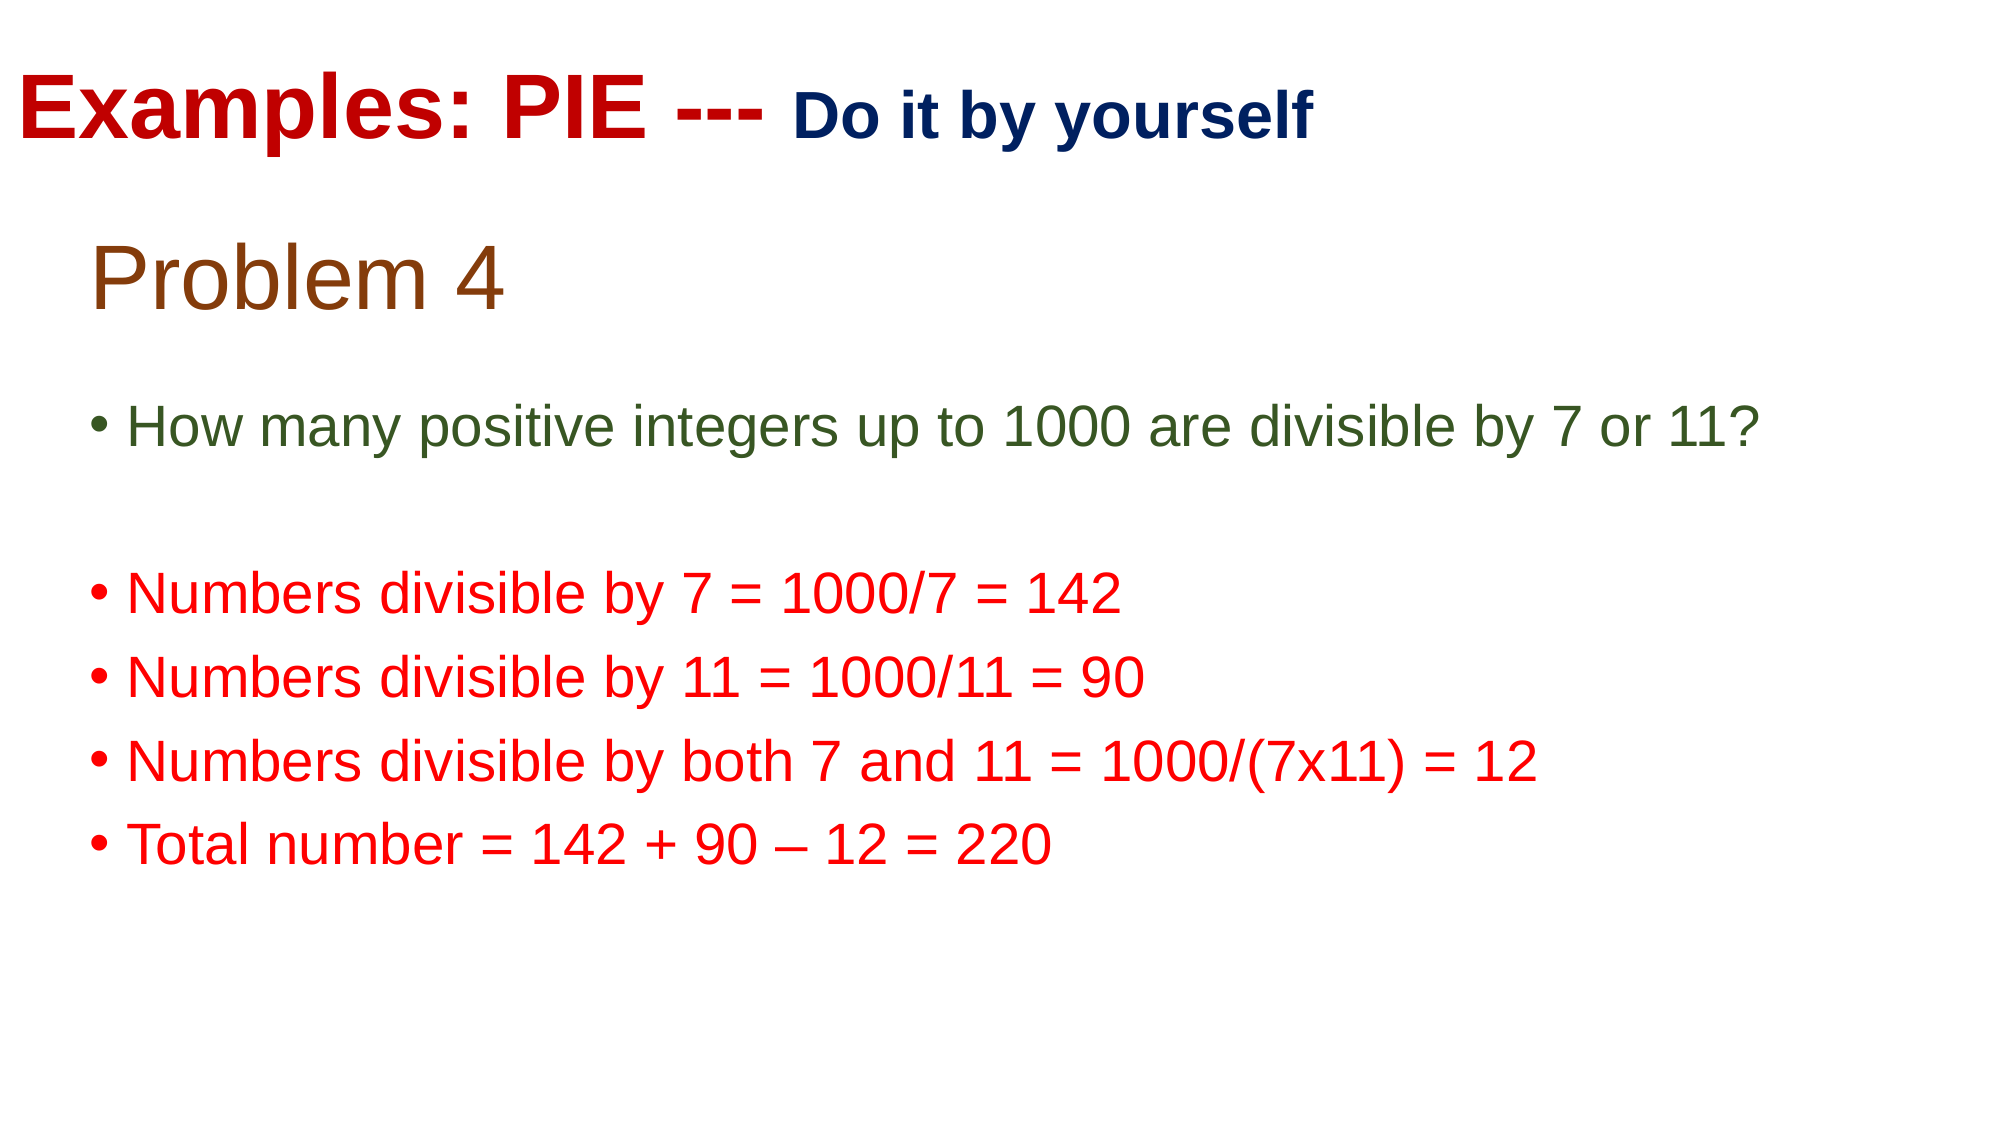

Examples: PIE --- Do it by yourself
# Problem 4
How many positive integers up to 1000 are divisible by 7 or 11?

Numbers divisible by 7 = 1000/7 = 142
Numbers divisible by 11 = 1000/11 = 90
Numbers divisible by both 7 and 11 = 1000/(7x11) = 12
Total number = 142 + 90 – 12 = 220